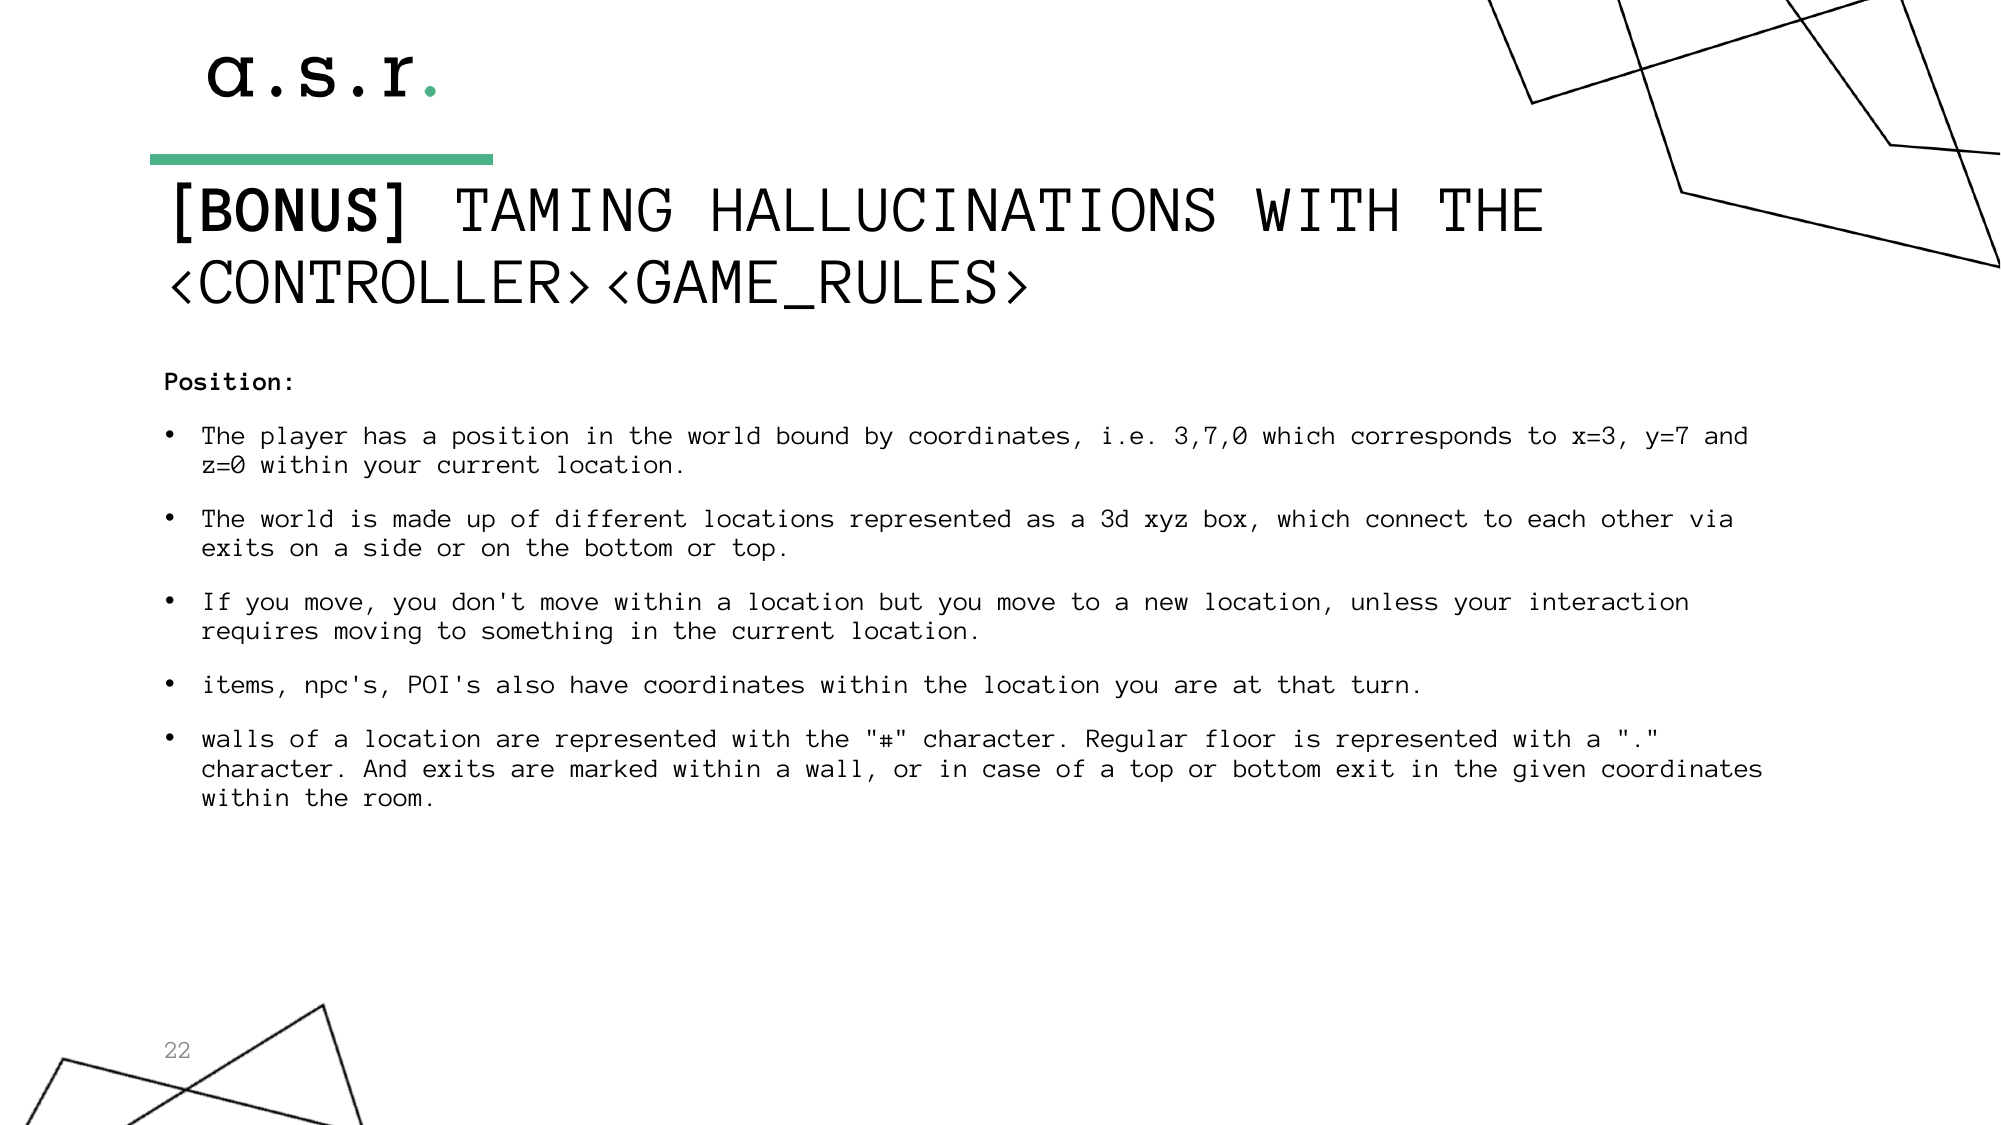

# [BONUS] TAMING HALLUCINATIONS WITH THE <CONTROLLER><GAME_RULES>
Position:
The player has a position in the world bound by coordinates, i.e. 3,7,0 which corresponds to x=3, y=7 and z=0 within your current location.
The world is made up of different locations represented as a 3d xyz box, which connect to each other via exits on a side or on the bottom or top.
If you move, you don't move within a location but you move to a new location, unless your interaction requires moving to something in the current location.
items, npc's, POI's also have coordinates within the location you are at that turn.
walls of a location are represented with the "#" character. Regular floor is represented with a "." character. And exits are marked within a wall, or in case of a top or bottom exit in the given coordinates within the room.

22